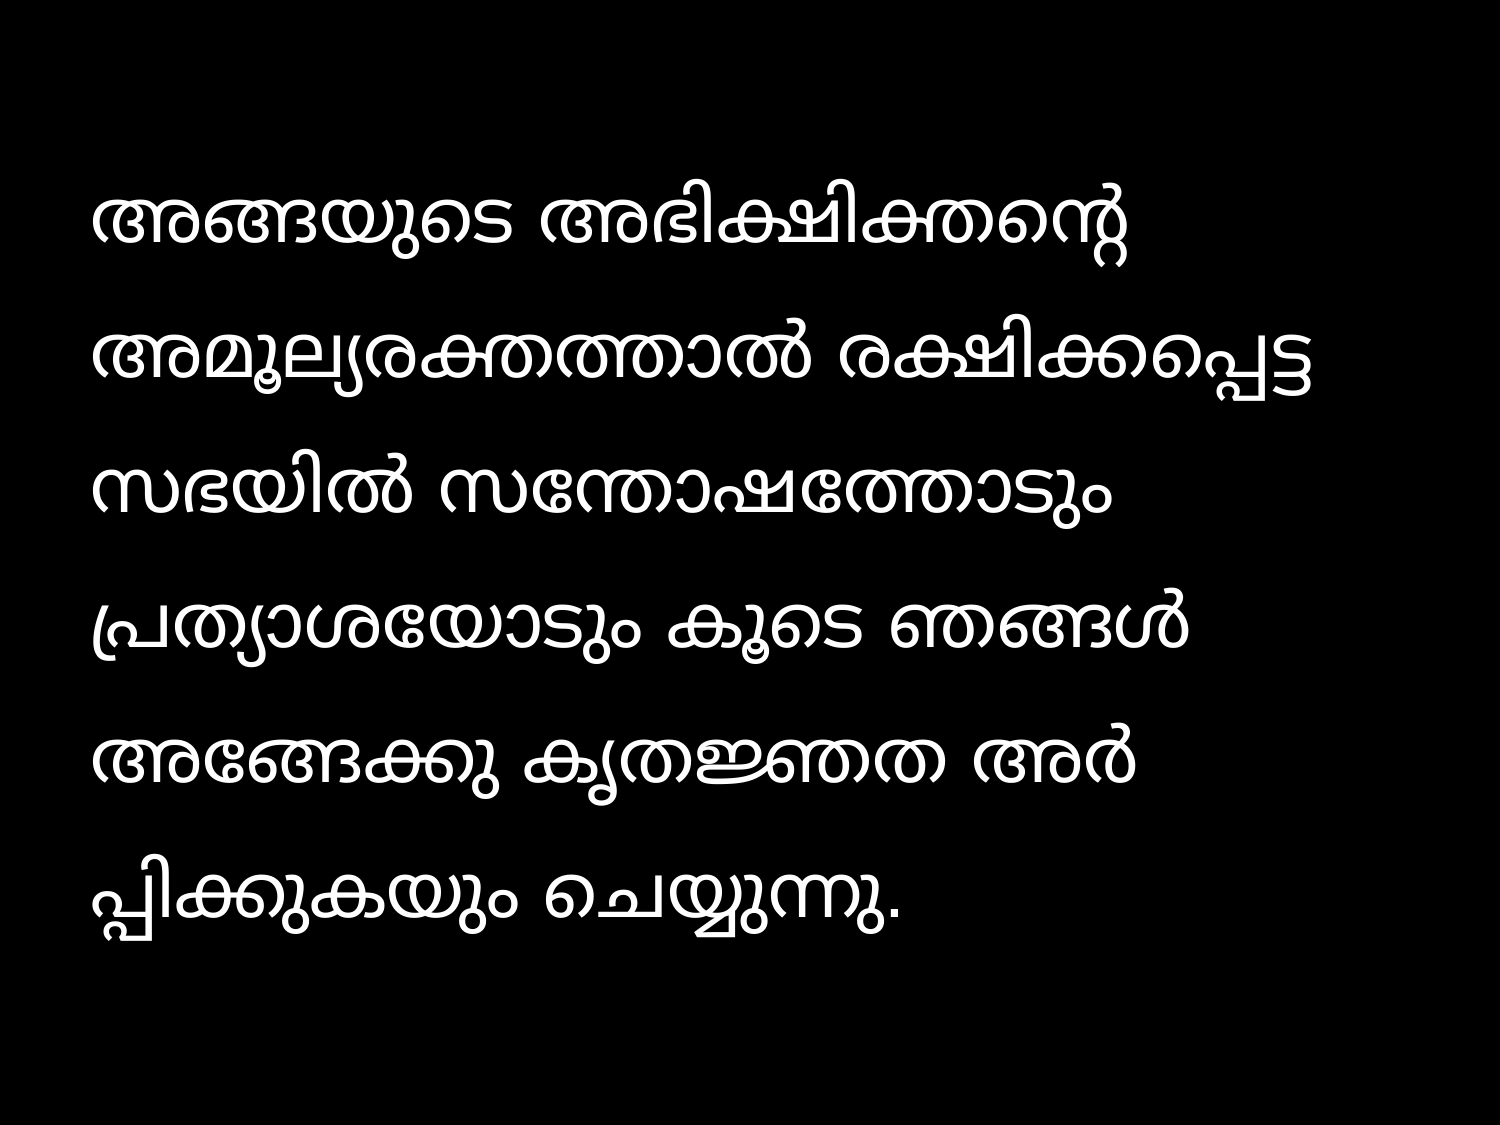

അങ്ങയുടെ അഭിക്ഷിക്തന്‍റെ അമൂല്യരക്തത്താല്‍ രക്ഷിക്കപ്പെട്ട സഭയില്‍ സന്തോഷത്തോടും പ്രത്യാശയോടും കൂടെ ഞങ്ങള്‍ അങ്ങേക്കു കൃതജ്ഞത അര്‍പ്പിക്കുകയും ചെയ്യുന്നു.